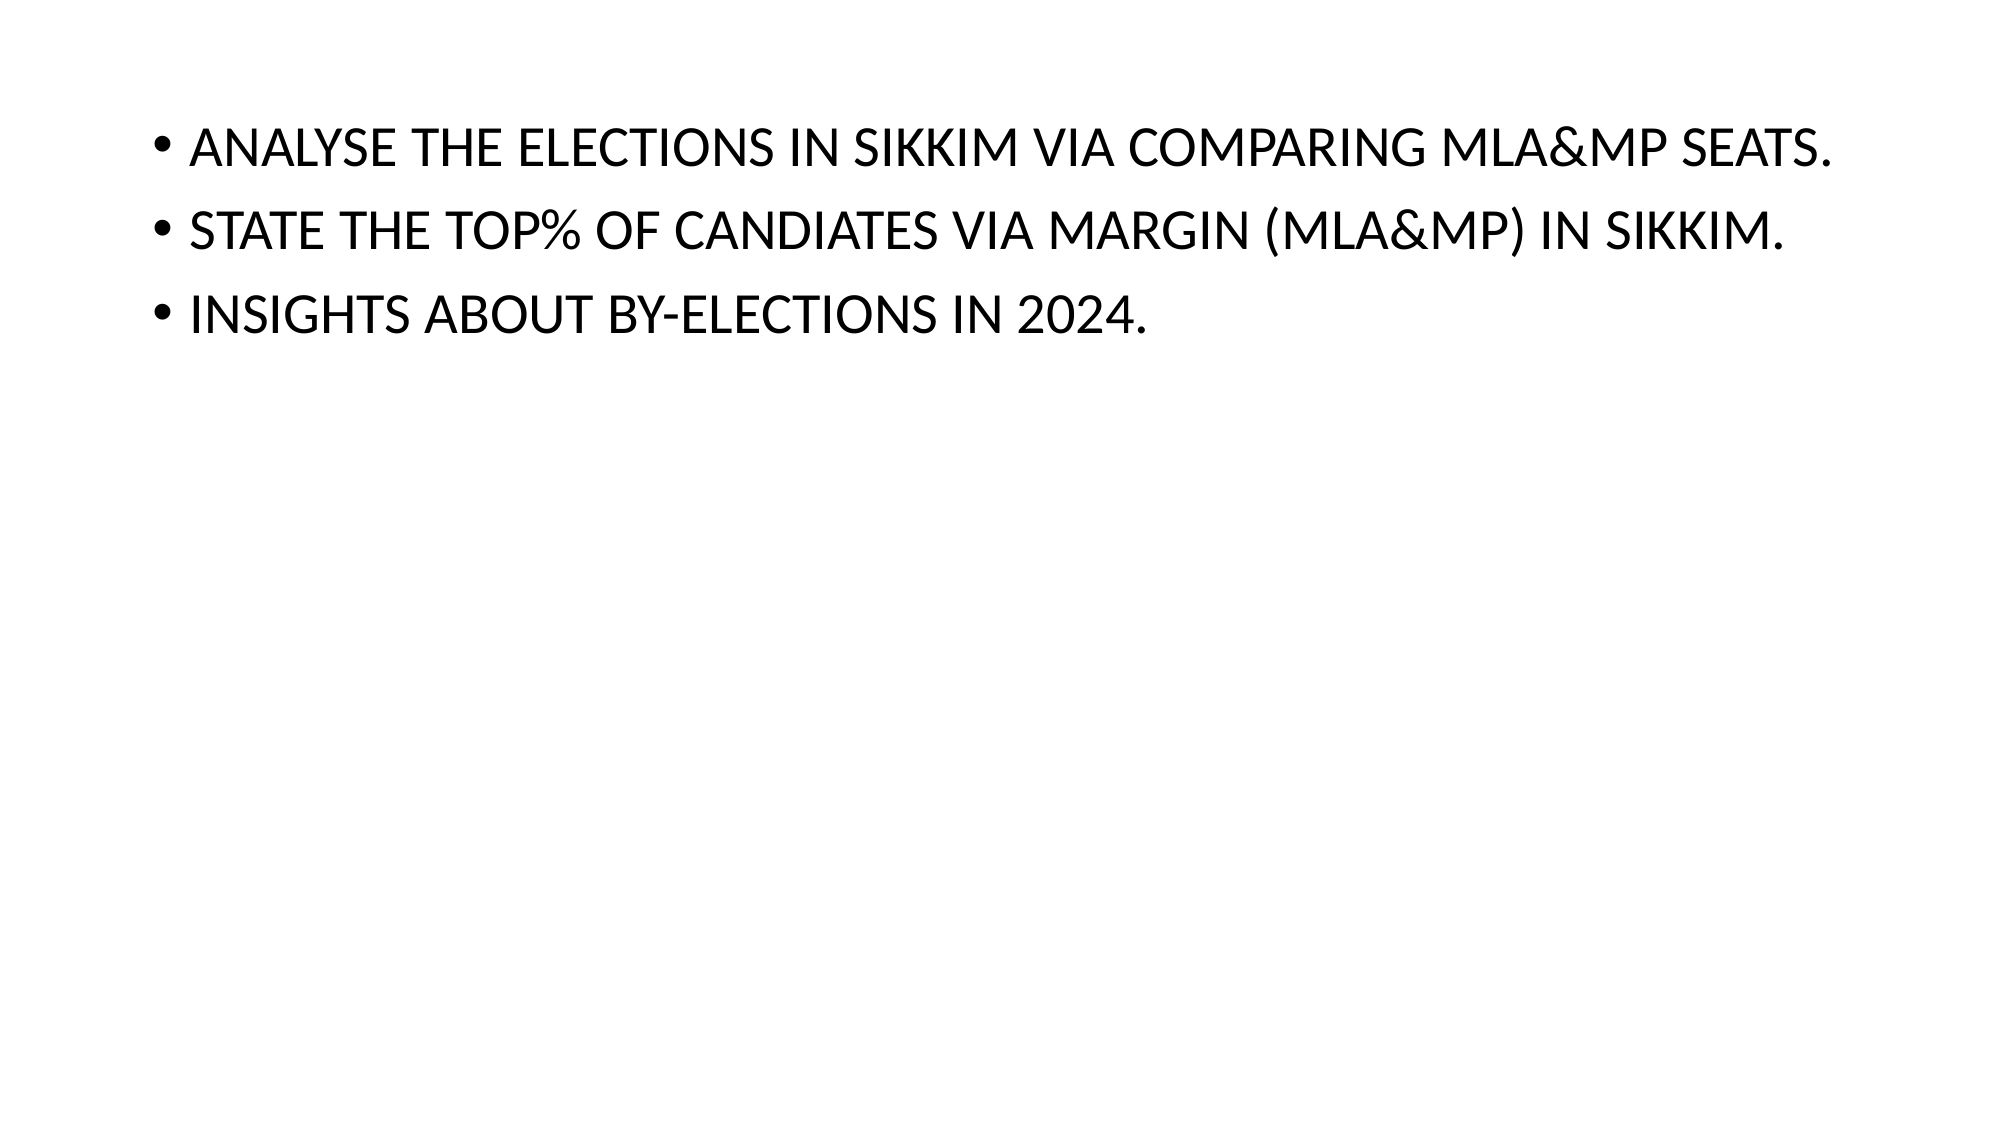

ANALYSE THE ELECTIONS IN SIKKIM VIA COMPARING MLA&MP SEATS.
STATE THE TOP% OF CANDIATES VIA MARGIN (MLA&MP) IN SIKKIM.
INSIGHTS ABOUT BY-ELECTIONS IN 2024.